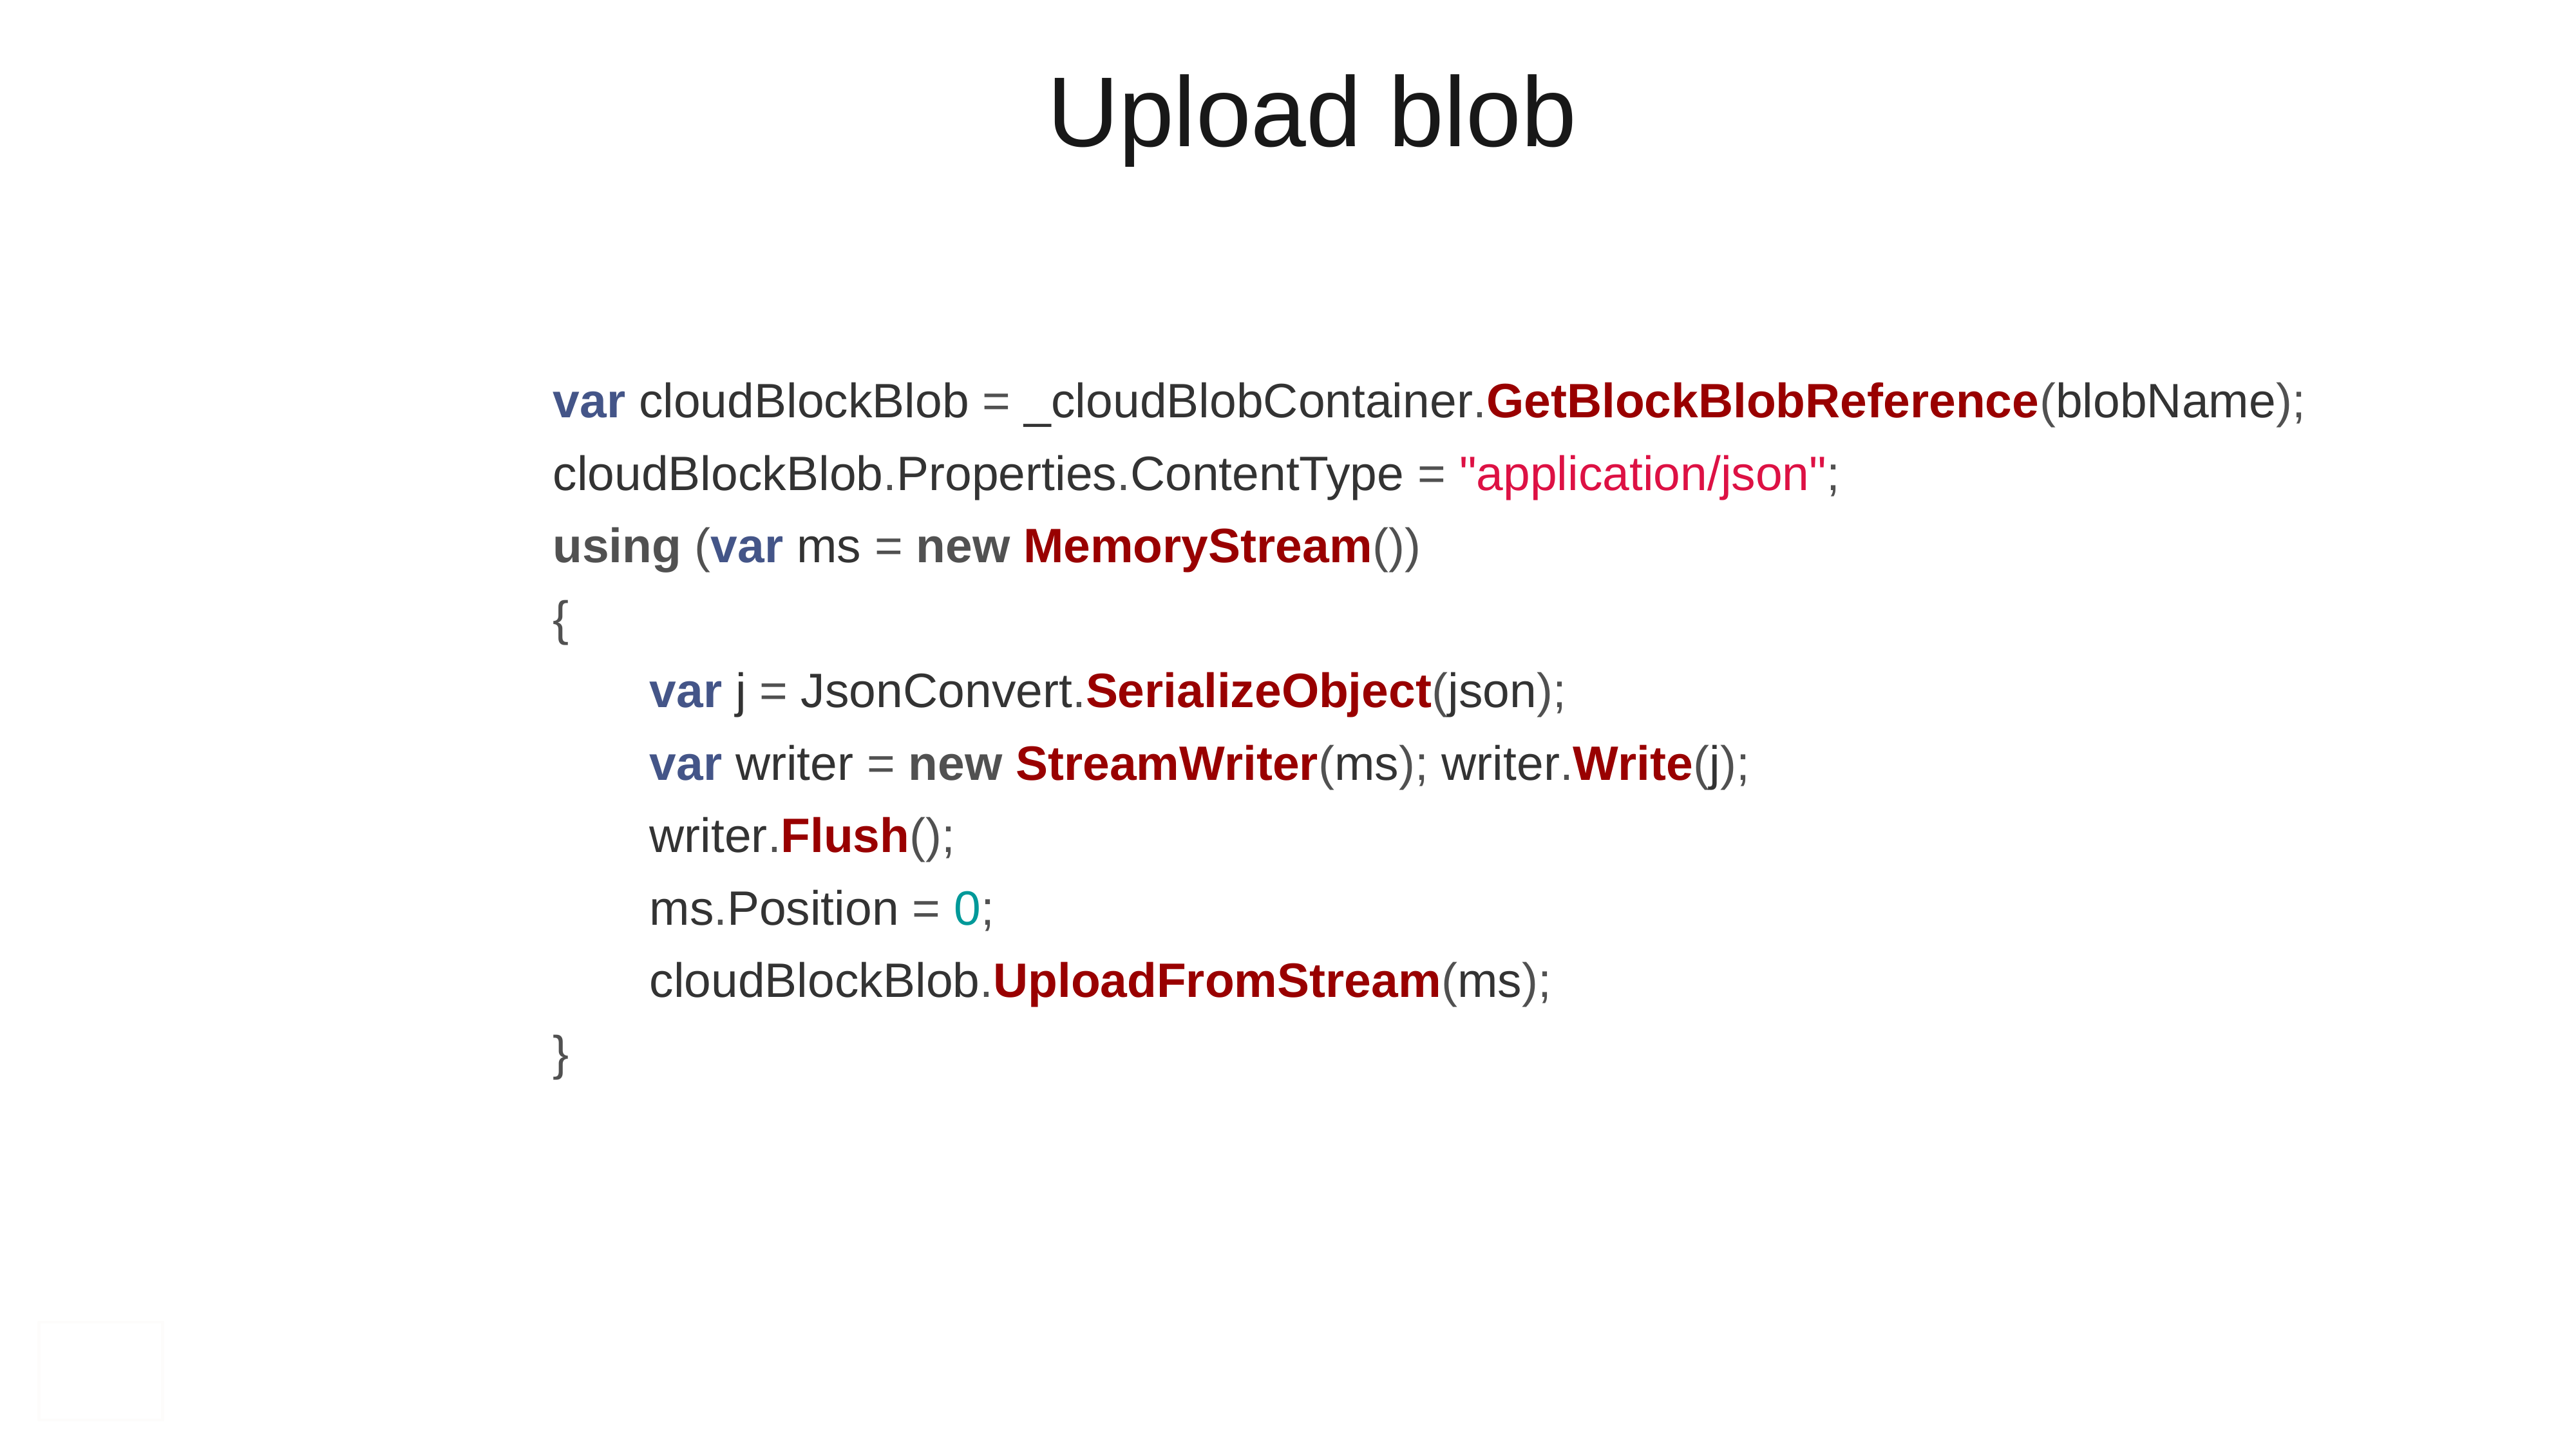

# Upload blob
	var cloudBlockBlob = _cloudBlobContainer.GetBlockBlobReference(blobName);
	cloudBlockBlob.Properties.ContentType = "application/json";
 	using (var ms = new MemoryStream())
	{
		var j = JsonConvert.SerializeObject(json);
		var writer = new StreamWriter(ms); writer.Write(j);
		writer.Flush();
		ms.Position = 0;
		cloudBlockBlob.UploadFromStream(ms);
	}